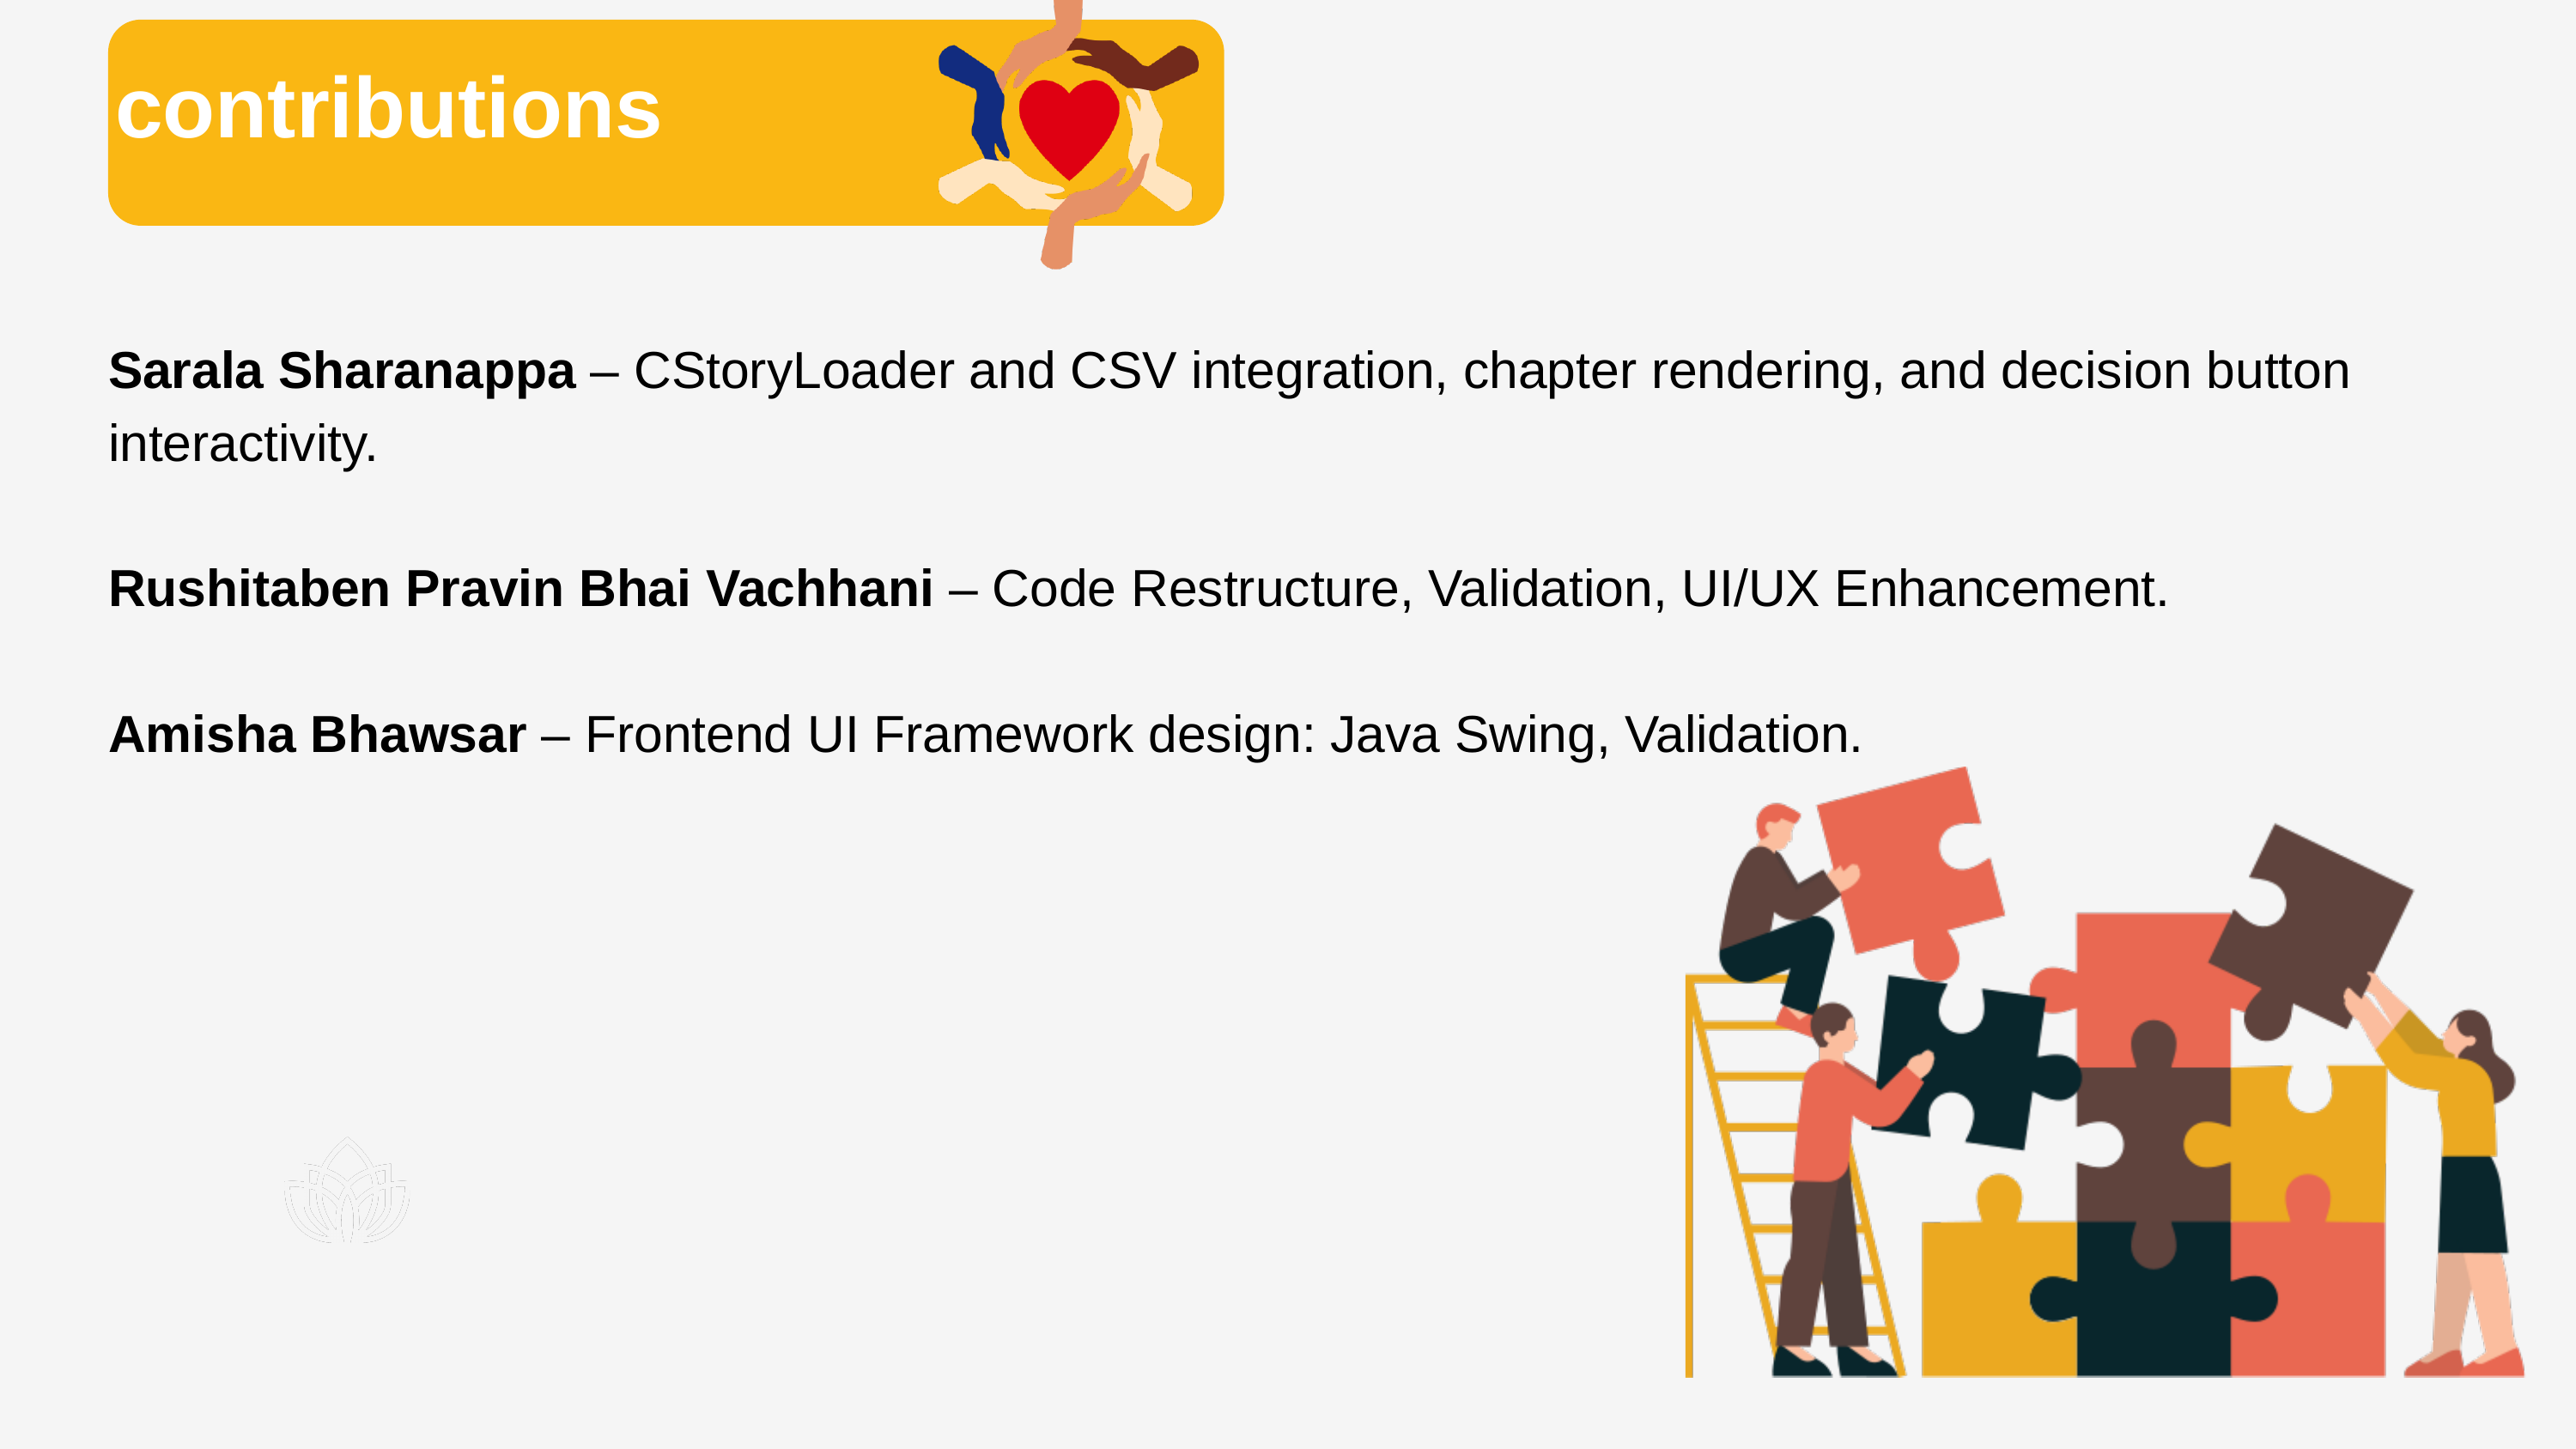

contributions
Sarala Sharanappa – CStoryLoader and CSV integration, chapter rendering, and decision button interactivity.

Rushitaben Pravin Bhai Vachhani – Code Restructure, Validation, UI/UX Enhancement.

Amisha Bhawsar – Frontend UI Framework design: Java Swing, Validation.